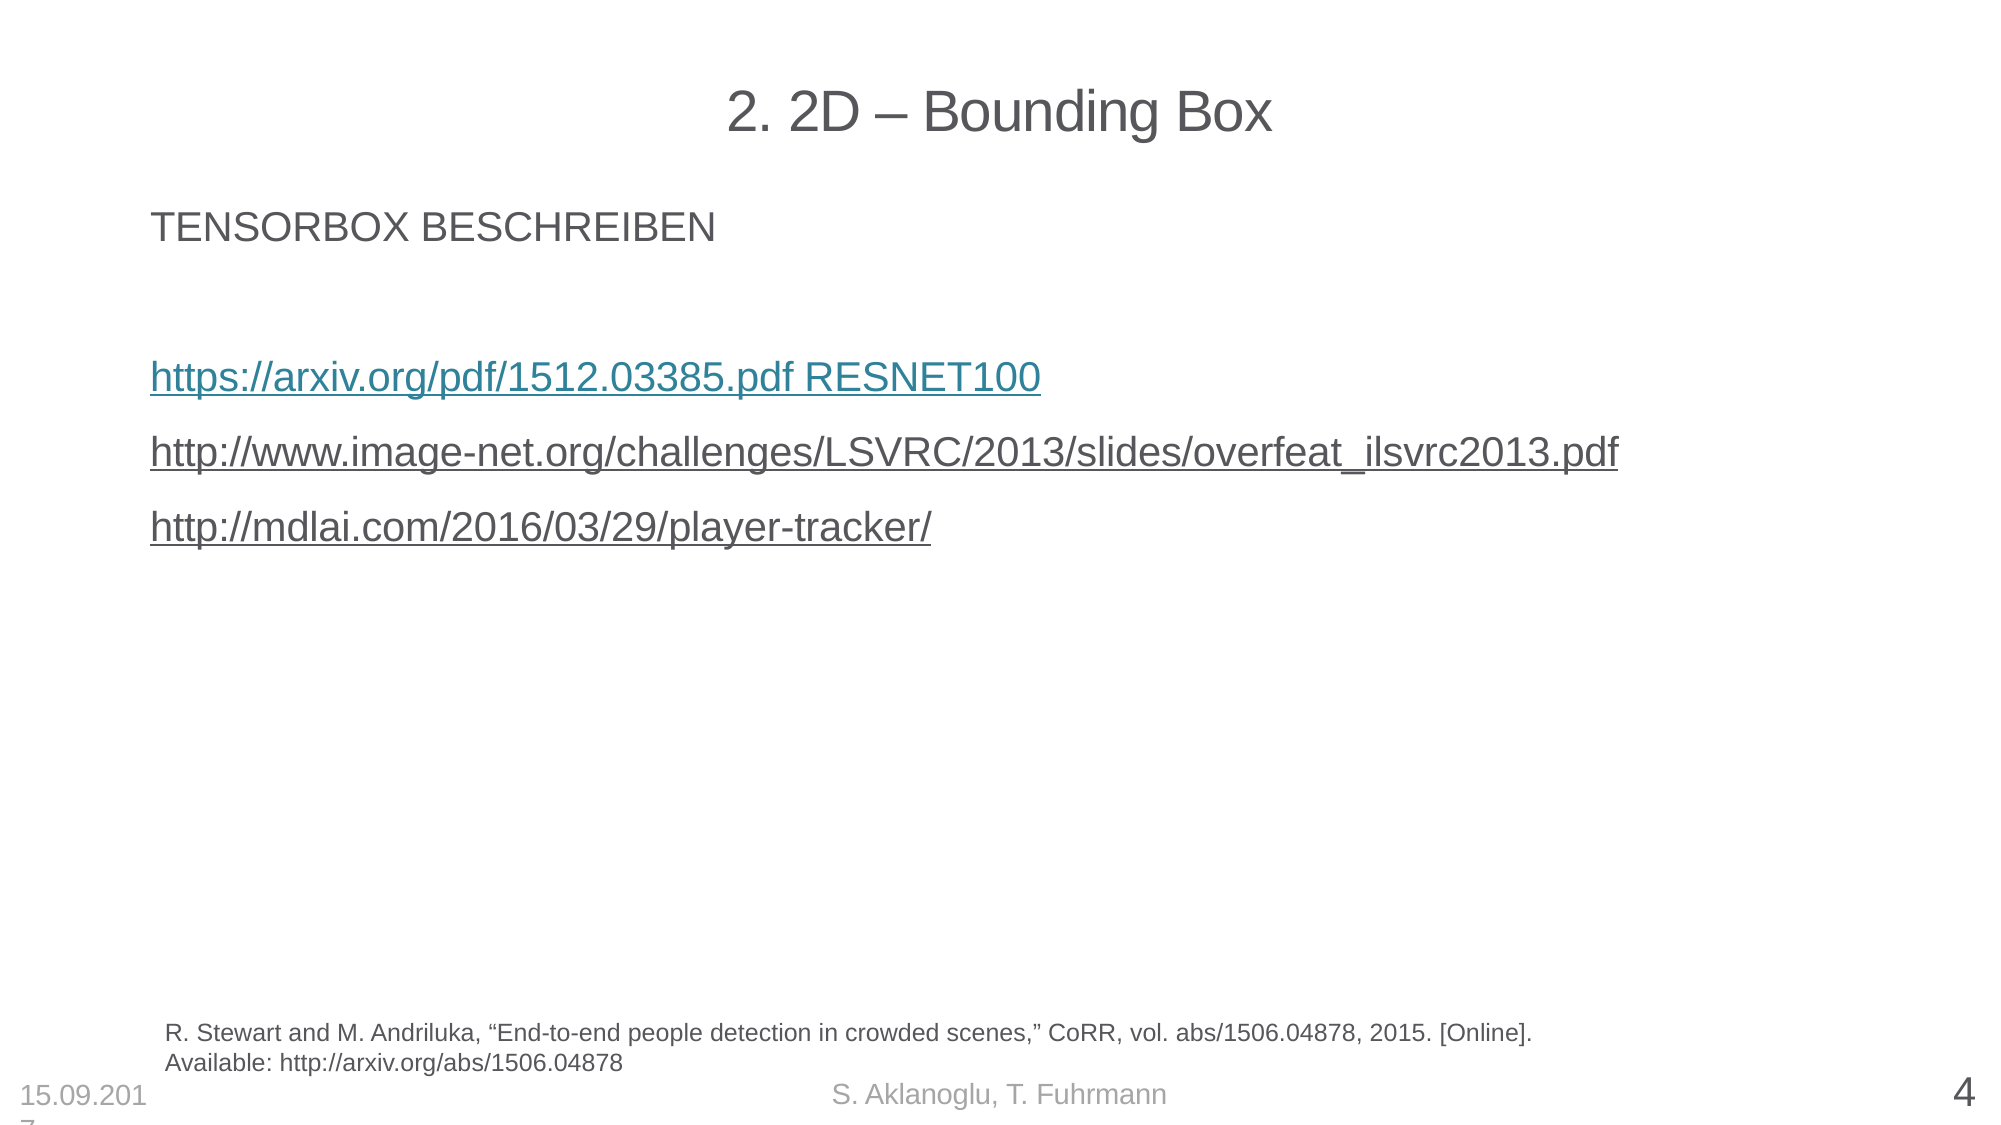

# 2. 2D – Bounding Box
TENSORBOX BESCHREIBEN

https://arxiv.org/pdf/1512.03385.pdf RESNET100
http://www.image-net.org/challenges/LSVRC/2013/slides/overfeat_ilsvrc2013.pdf
http://mdlai.com/2016/03/29/player-tracker/
R. Stewart and M. Andriluka, “End-to-end people detection in crowded scenes,” CoRR, vol. abs/1506.04878, 2015. [Online].
Available: http://arxiv.org/abs/1506.04878
4
S. Aklanoglu, T. Fuhrmann
15.09.2017